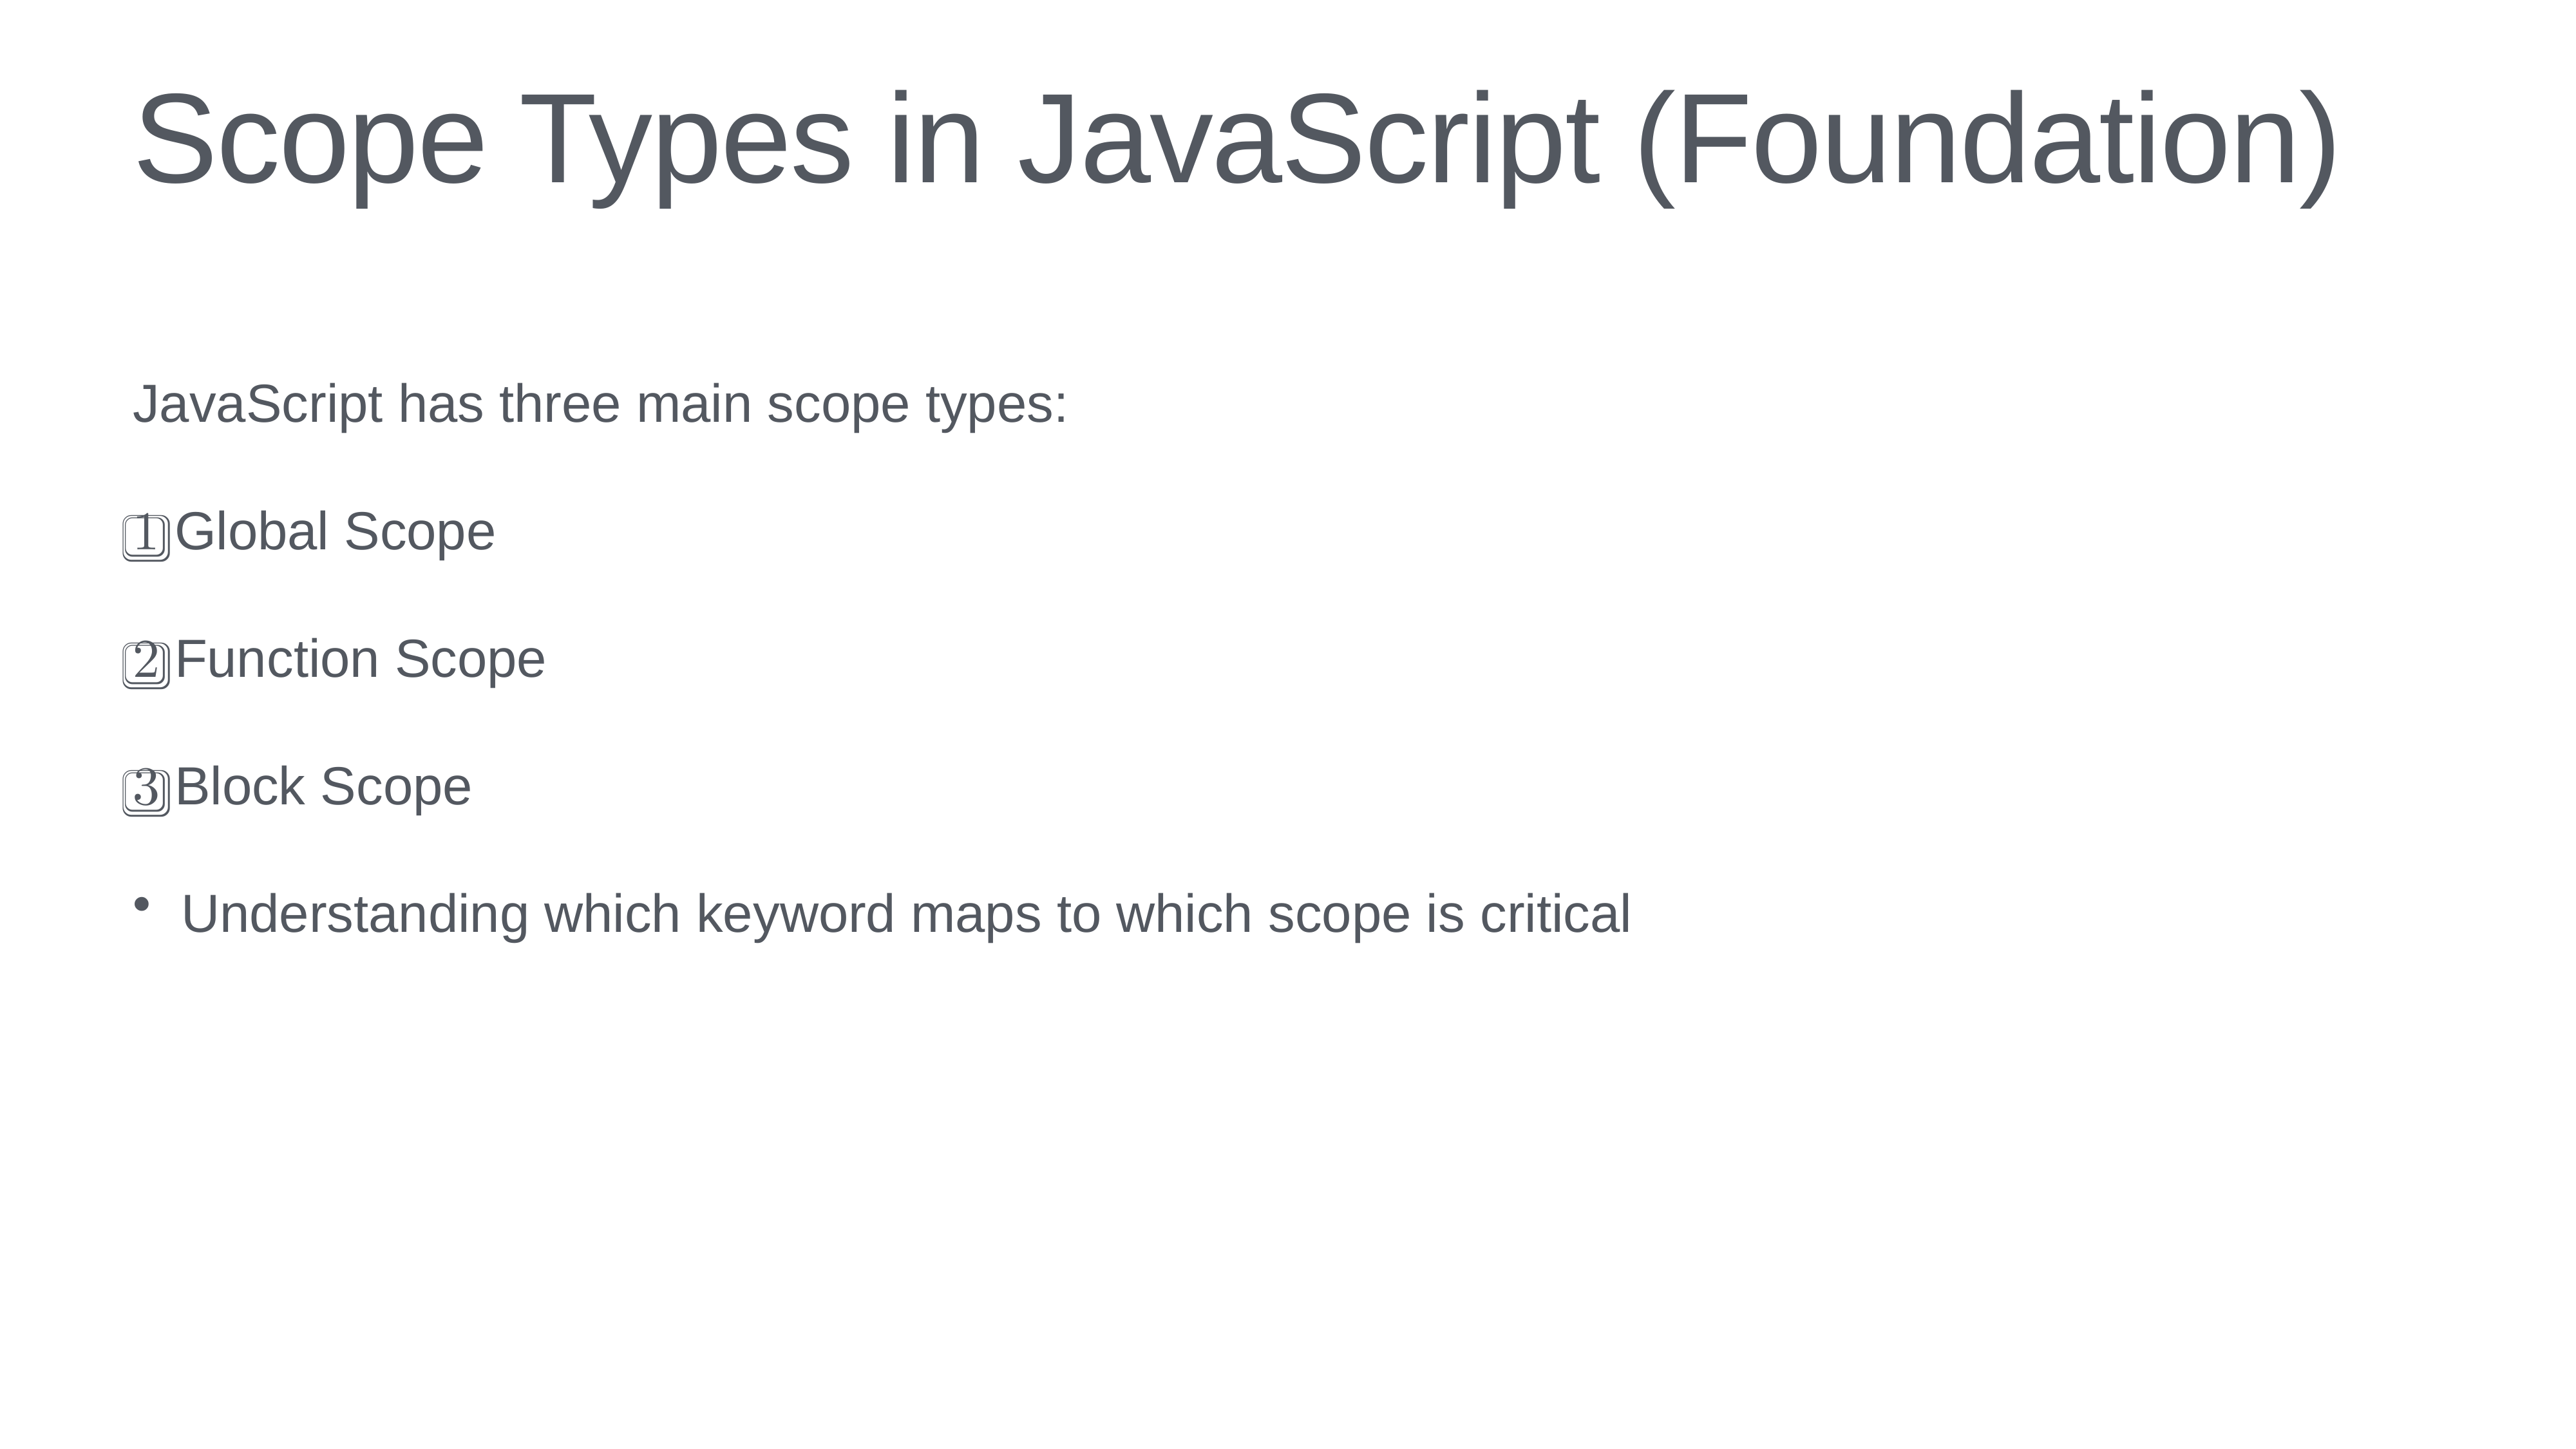

# Scope Types in JavaScript (Foundation)
JavaScript has three main scope types:
1️⃣ Global Scope
2️⃣ Function Scope
3️⃣ Block Scope
Understanding which keyword maps to which scope is critical